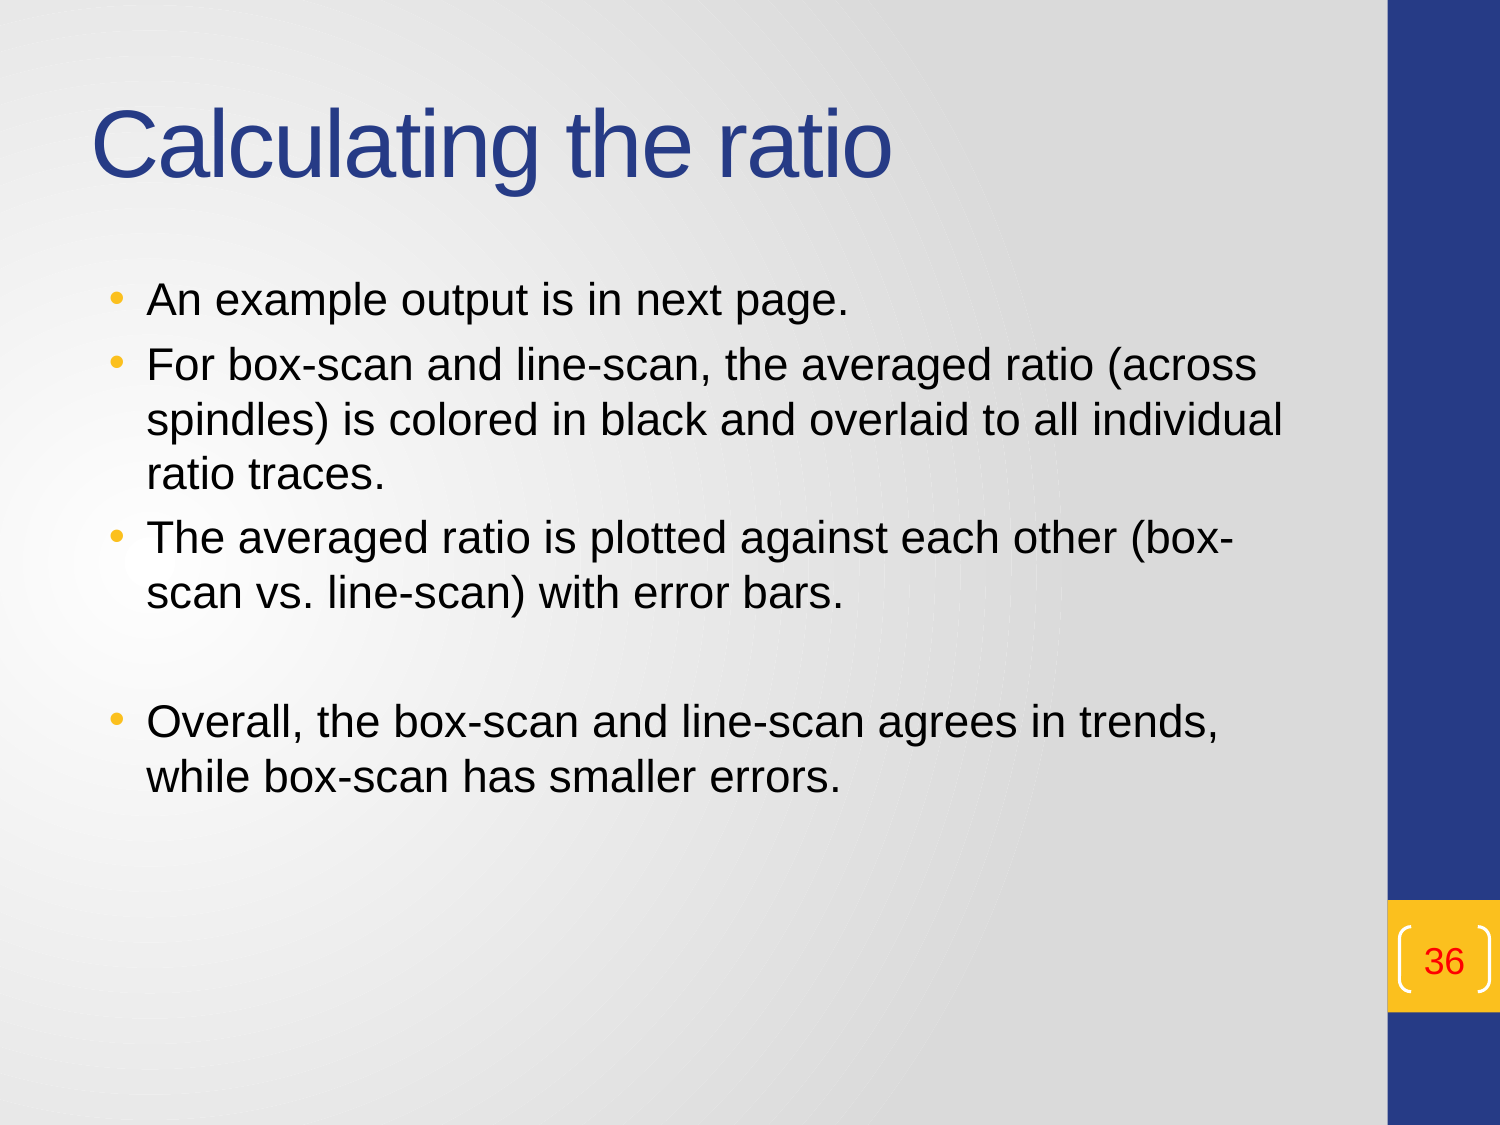

# Calculating the ratio
An example output is in next page.
For box-scan and line-scan, the averaged ratio (across spindles) is colored in black and overlaid to all individual ratio traces.
The averaged ratio is plotted against each other (box-scan vs. line-scan) with error bars.

Overall, the box-scan and line-scan agrees in trends, while box-scan has smaller errors.
36